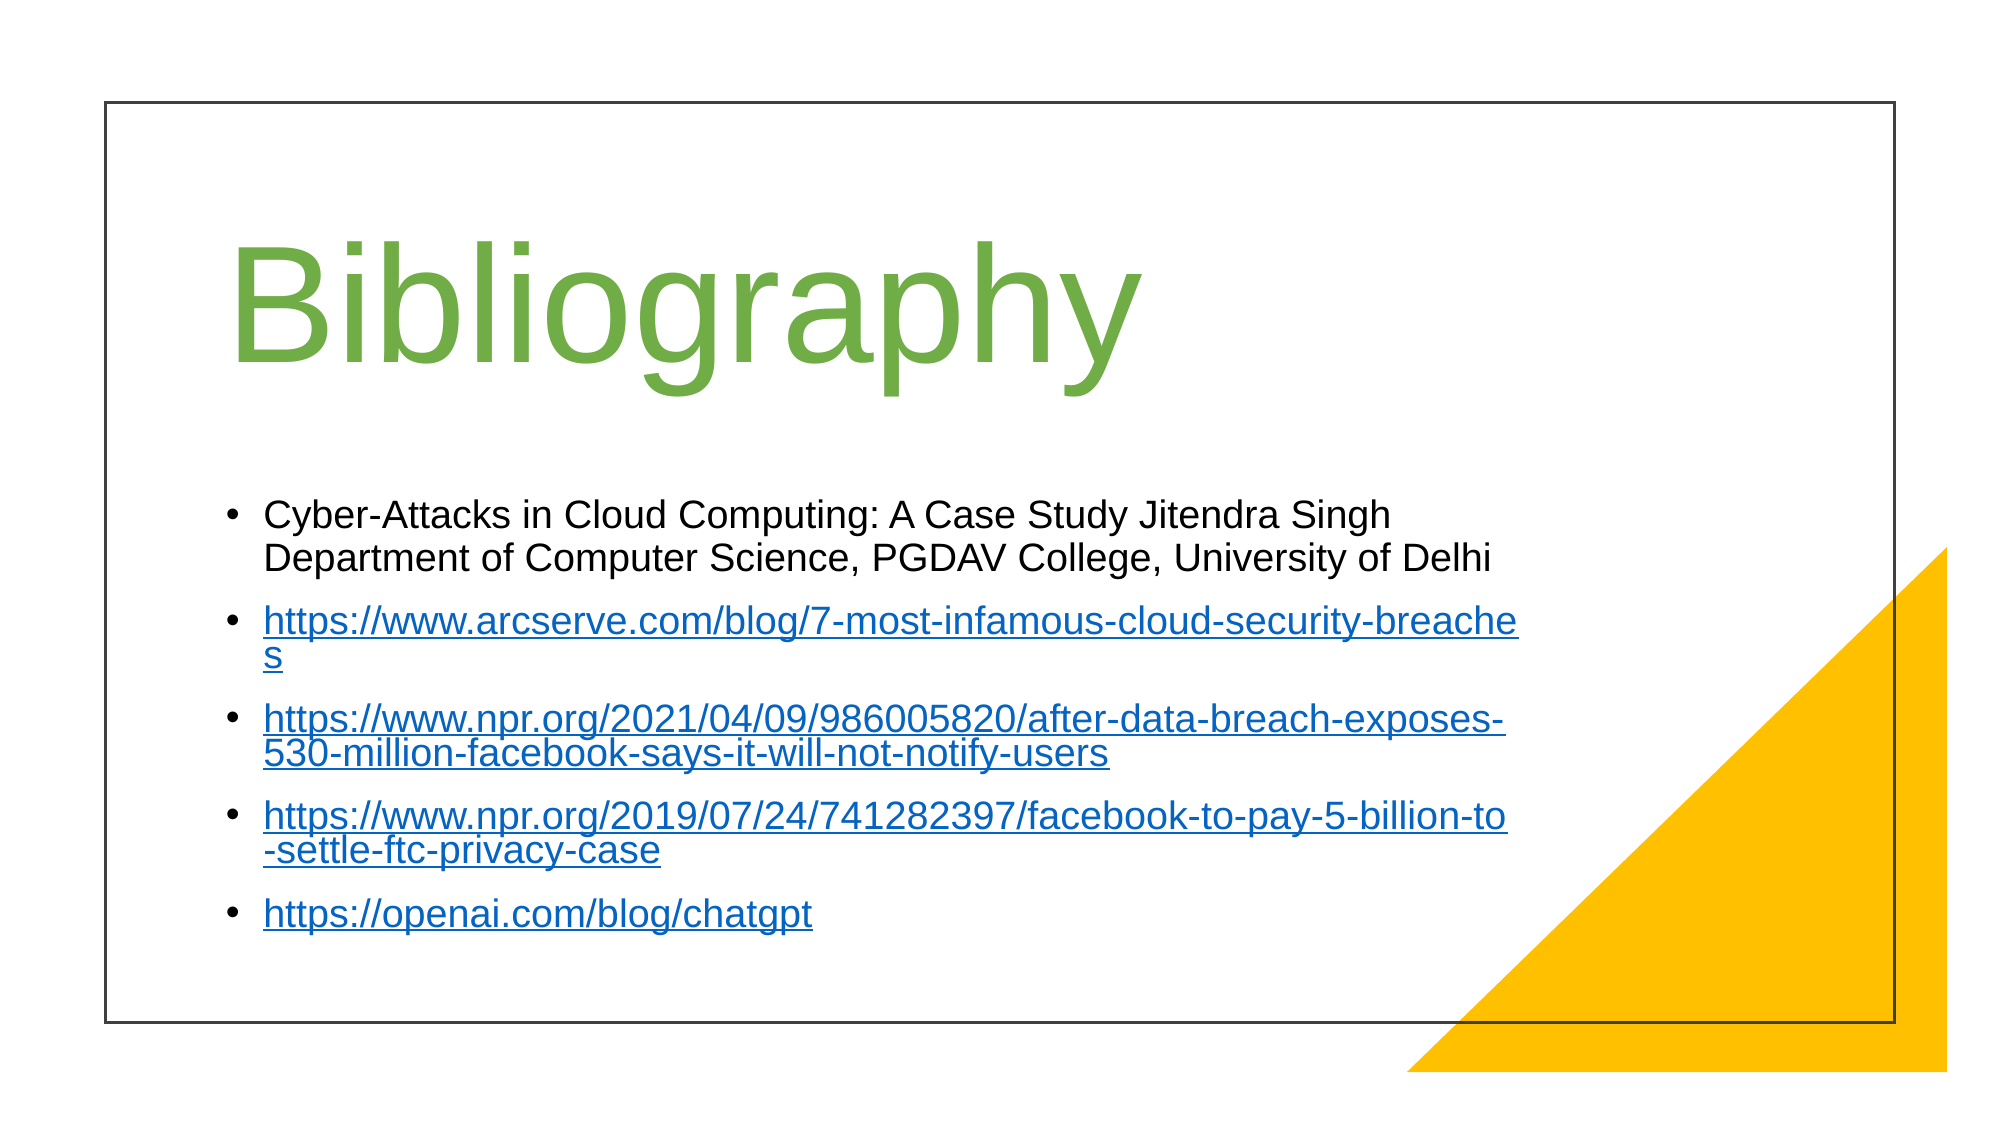

# Bibliography
Cyber-Attacks in Cloud Computing: A Case Study Jitendra Singh Department of Computer Science, PGDAV College, University of Delhi
https://www.arcserve.com/blog/7-most-infamous-cloud-security-breaches
https://www.npr.org/2021/04/09/986005820/after-data-breach-exposes-530-million-facebook-says-it-will-not-notify-users
https://www.npr.org/2019/07/24/741282397/facebook-to-pay-5-billion-to-settle-ftc-privacy-case
https://openai.com/blog/chatgpt